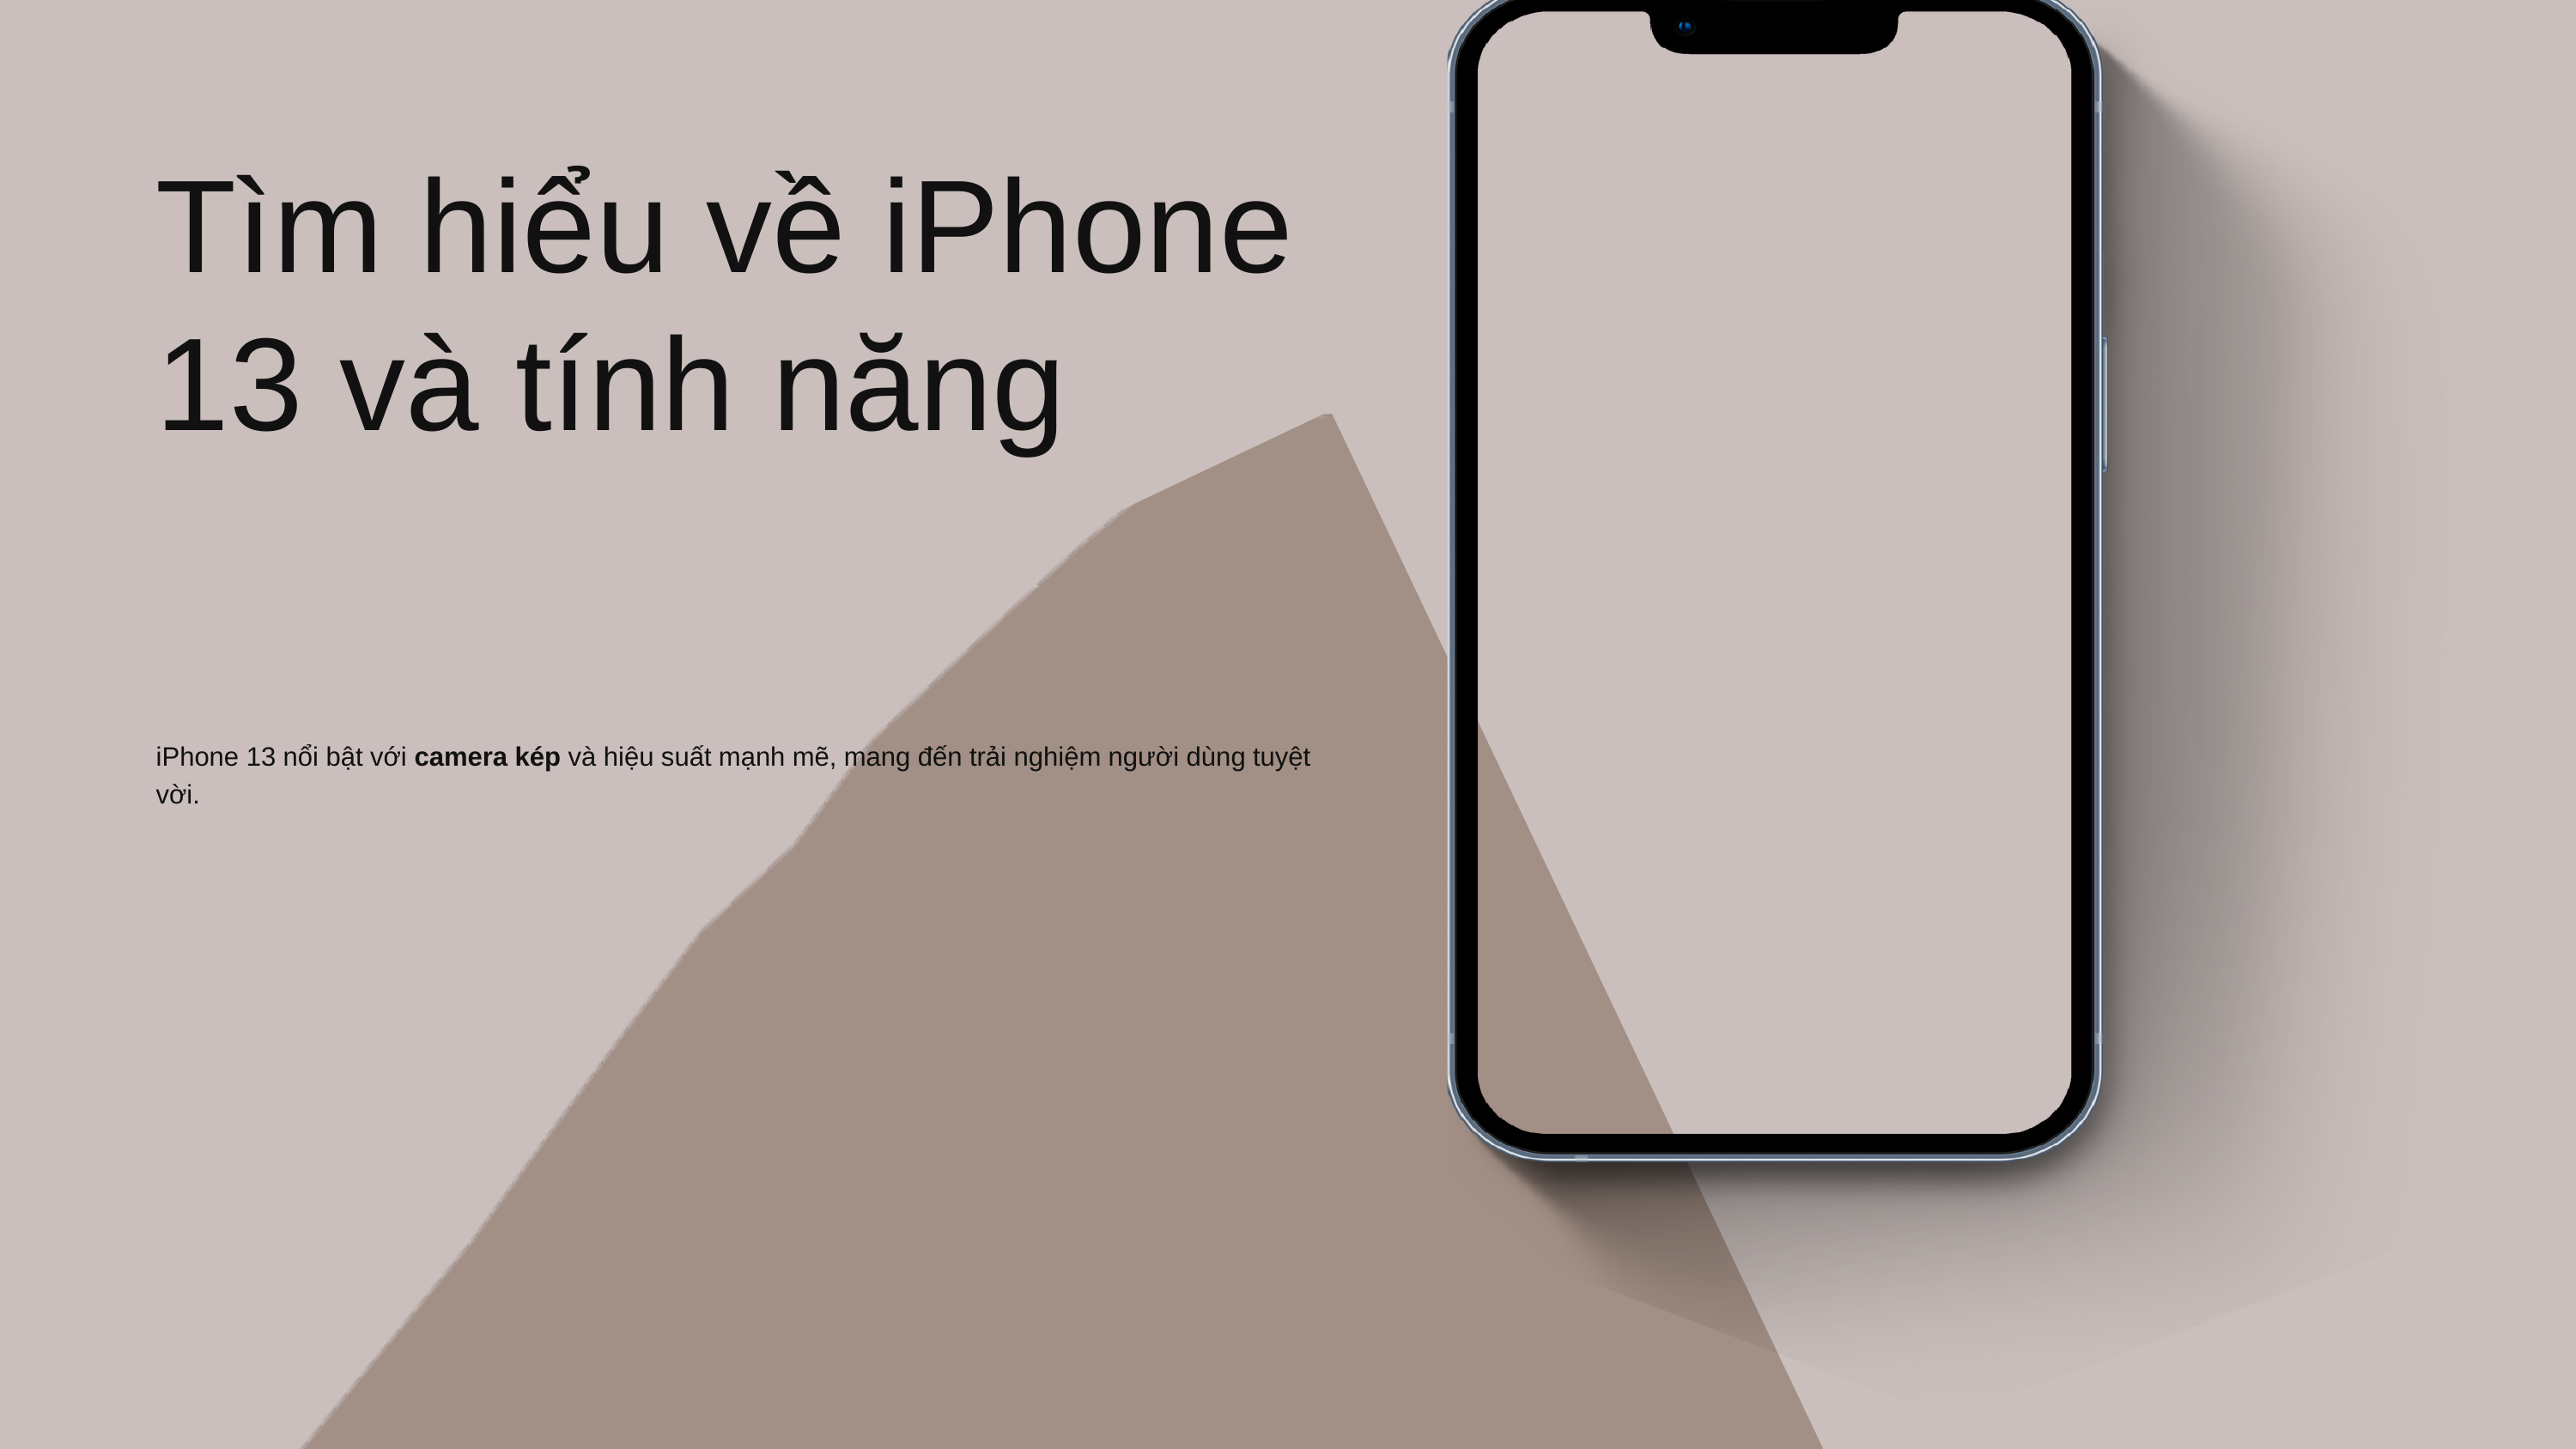

Tìm hiểu về iPhone 13 và tính năng
iPhone 13 nổi bật với camera kép và hiệu suất mạnh mẽ, mang đến trải nghiệm người dùng tuyệt vời.